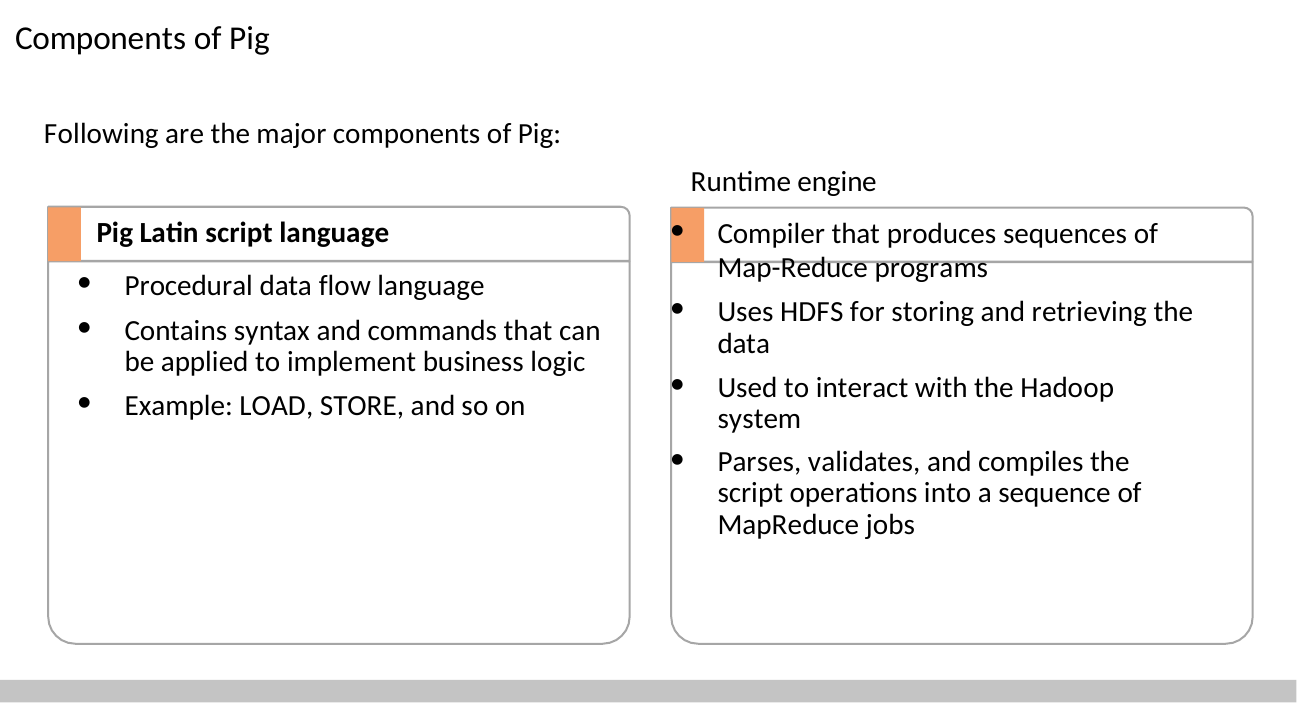

# Components of Pig
Following are the major components of Pig:

Pig Latin script language
Procedural data flow language
Contains syntax and commands that can be applied to implement business logic
Example: LOAD, STORE, and so on
Runtime engine
Compiler that produces sequences of
Map-Reduce programs
Uses HDFS for storing and retrieving the data
Used to interact with the Hadoop system
Parses, validates, and compiles the script operations into a sequence of MapReduce jobs